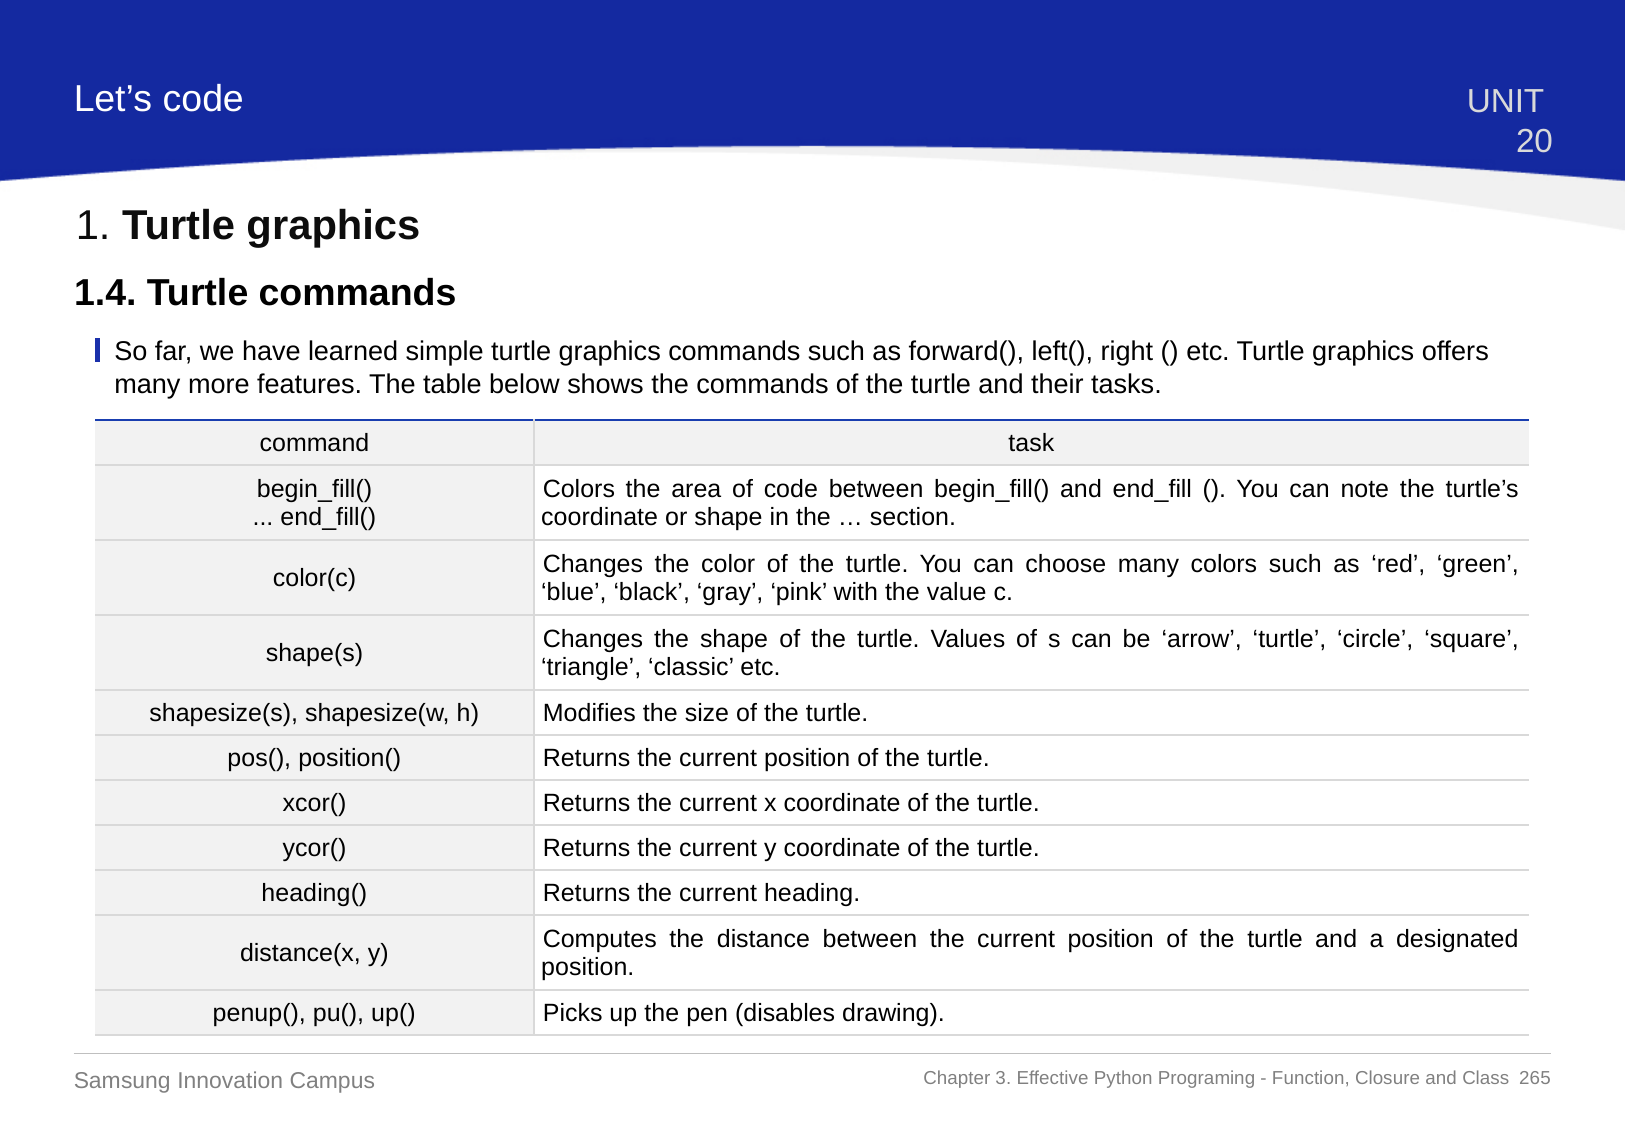

Let’s code
UNIT  20
1. Turtle graphics
1.4. Turtle commands
So far, we have learned simple turtle graphics commands such as forward(), left(), right () etc. Turtle graphics offers many more features. The table below shows the commands of the turtle and their tasks.
| command | task |
| --- | --- |
| begin\_fill() ... end\_fill() | Colors the area of code between begin\_fill() and end\_fill (). You can note the turtle’s coordinate or shape in the … section. |
| color(c) | Changes the color of the turtle. You can choose many colors such as ‘red’, ‘green’, ‘blue’, ‘black’, ‘gray’, ‘pink’ with the value c. |
| shape(s) | Changes the shape of the turtle. Values of s can be ‘arrow’, ‘turtle’, ‘circle’, ‘square’, ‘triangle’, ‘classic’ etc. |
| shapesize(s), shapesize(w, h) | Modifies the size of the turtle. |
| pos(), position() | Returns the current position of the turtle. |
| xcor() | Returns the current x coordinate of the turtle. |
| ycor() | Returns the current y coordinate of the turtle. |
| heading() | Returns the current heading. |
| distance(x, y) | Computes the distance between the current position of the turtle and a designated position. |
| penup(), pu(), up() | Picks up the pen (disables drawing). |